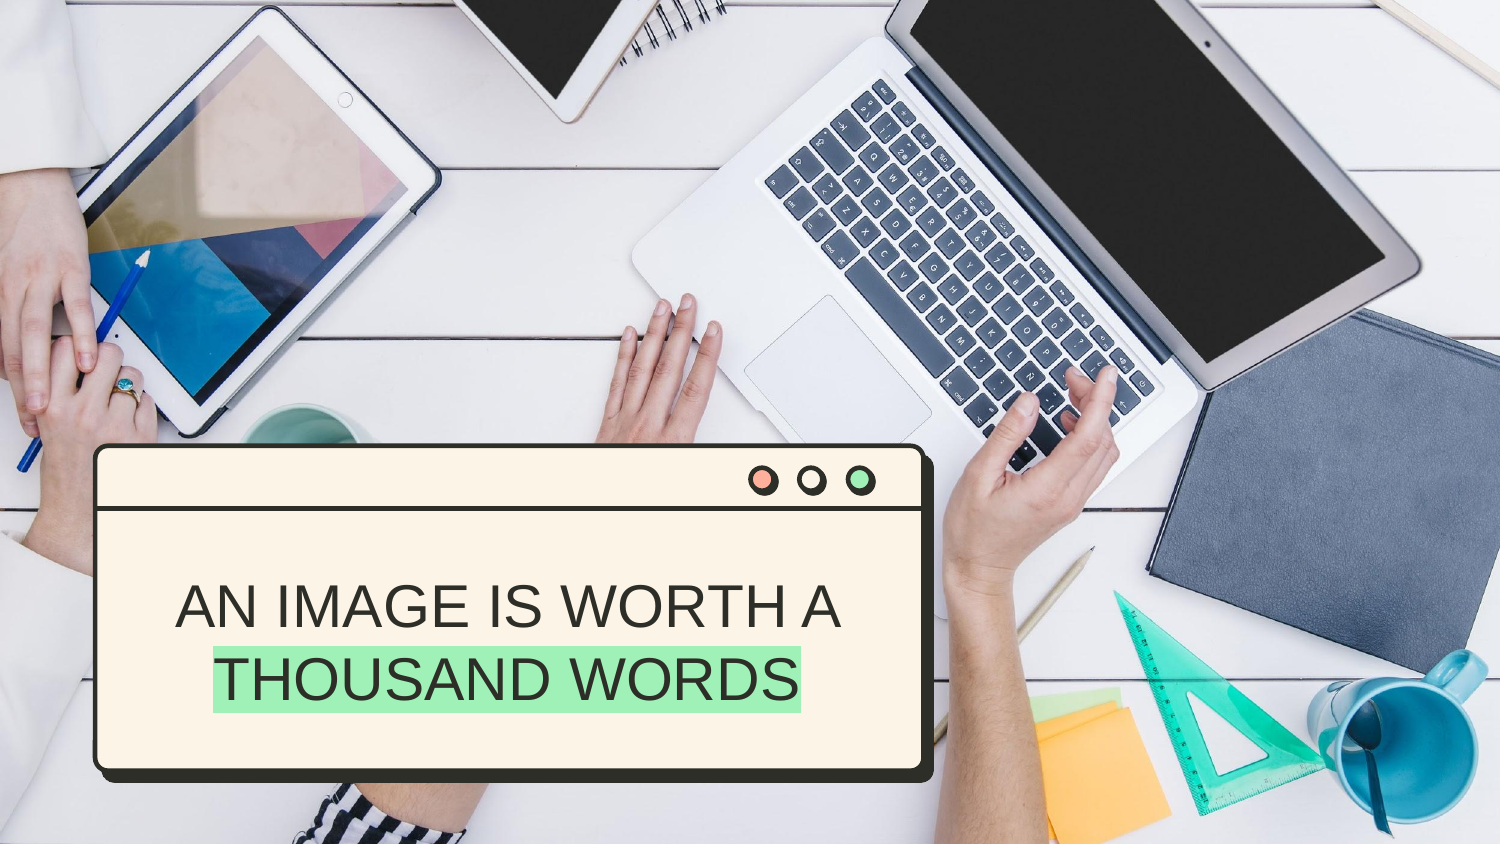

AN IMAGE IS WORTH A THOUSAND WORDS